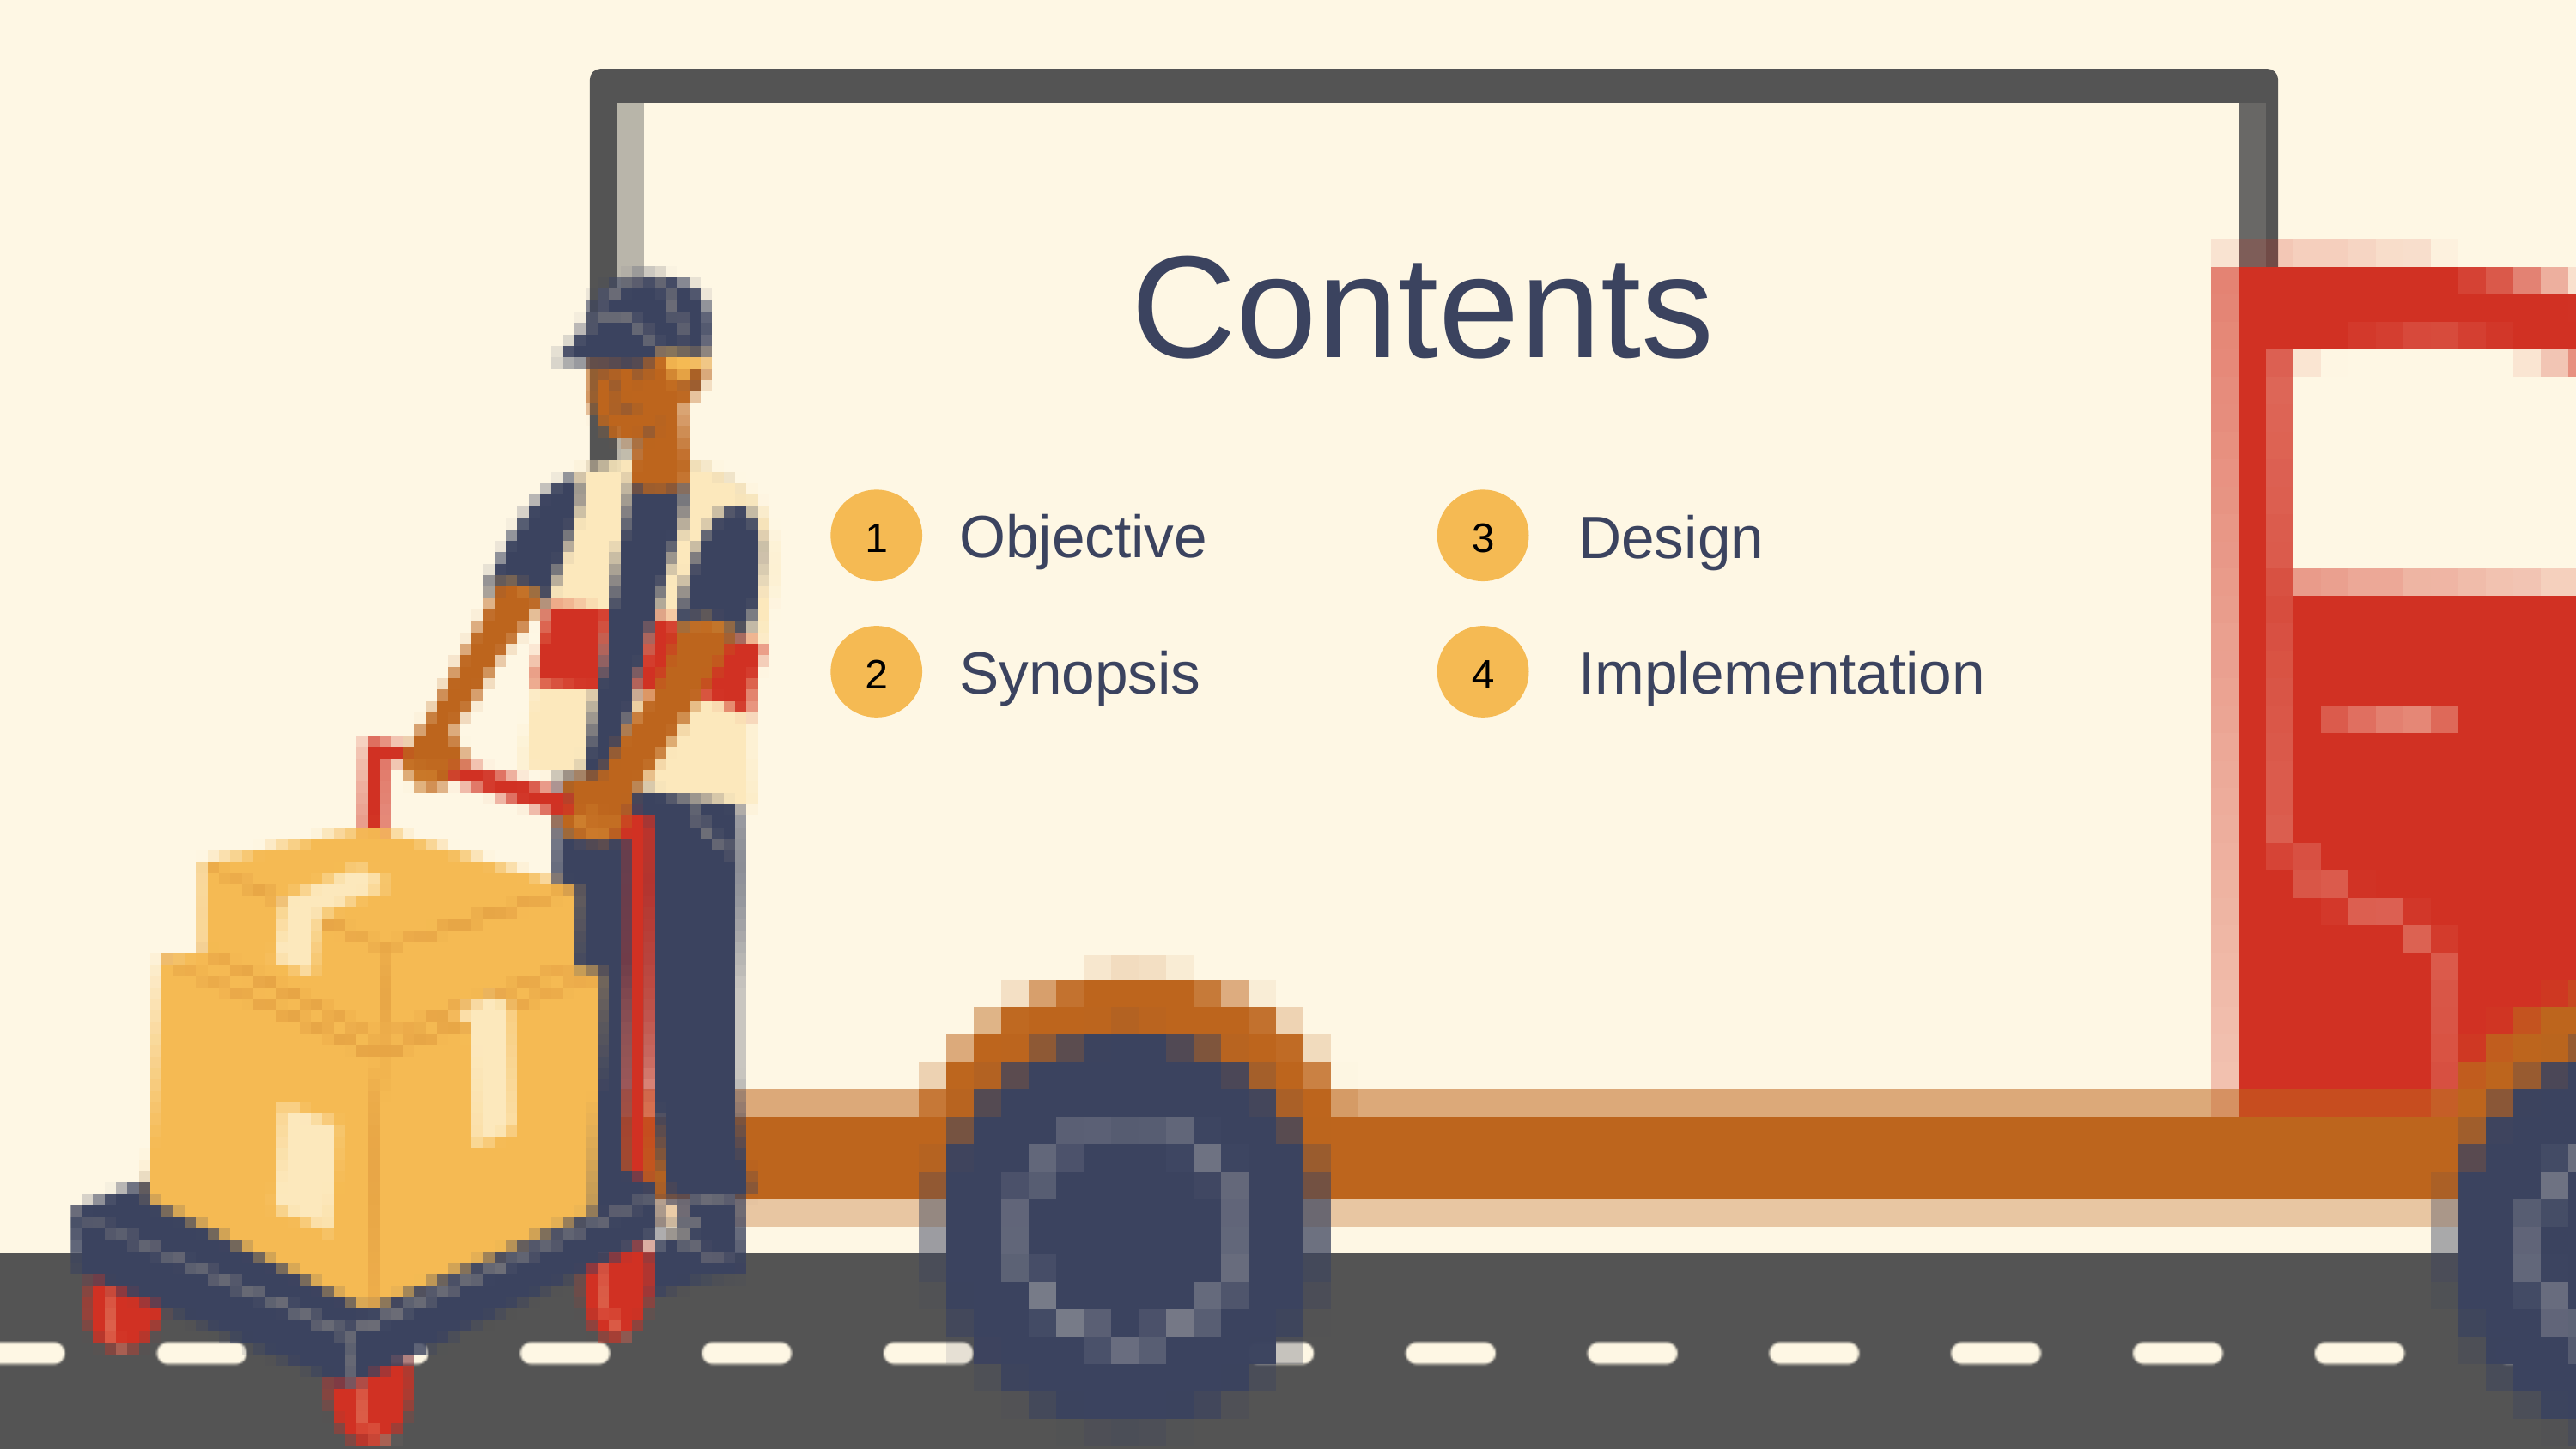

Contents

Objective
Design

1

3
Synopsis
Implementation

2

4